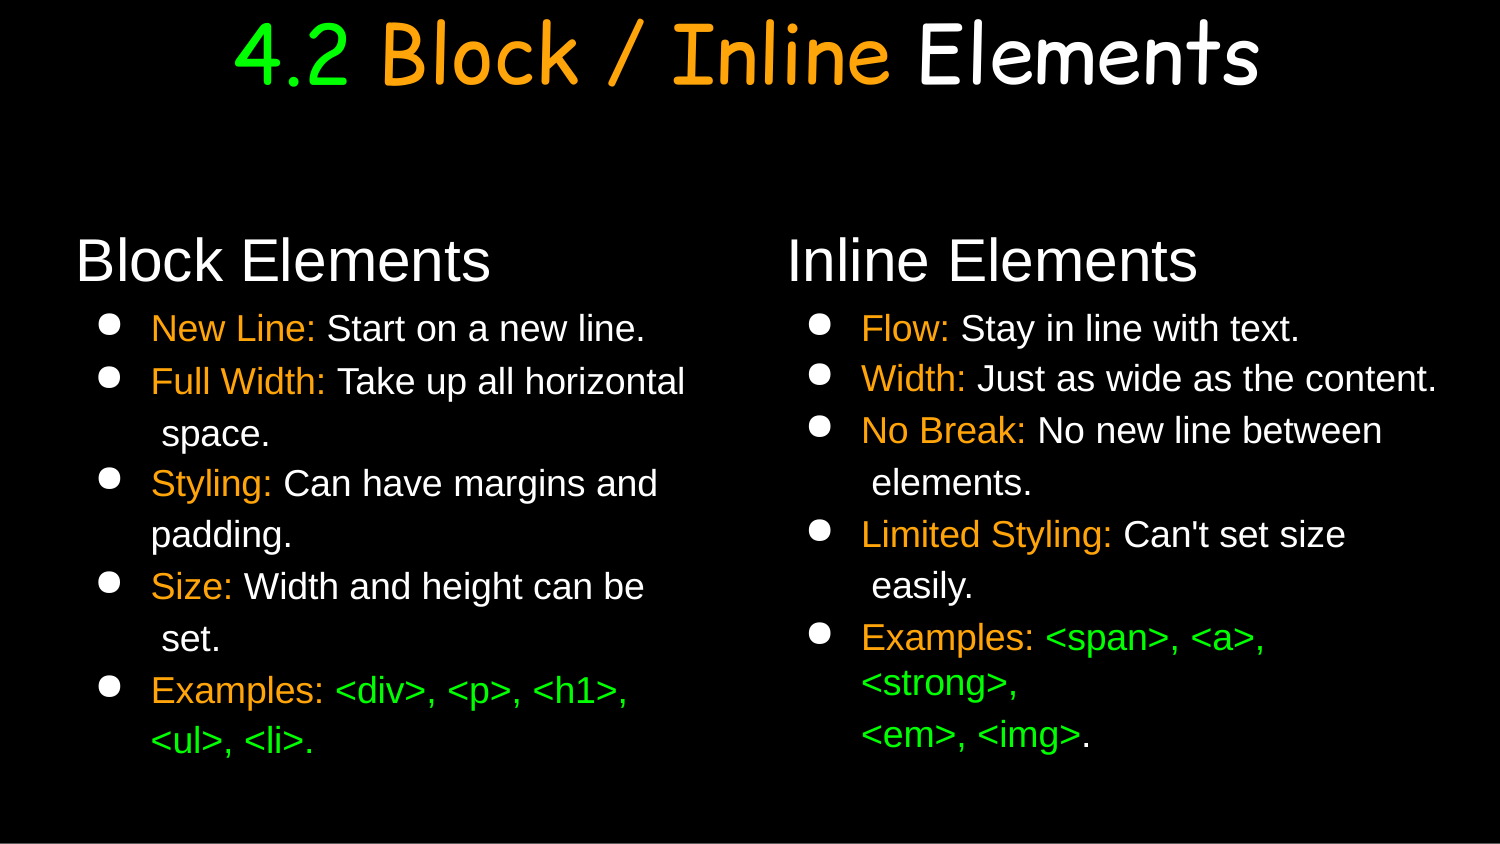

# 4.2 Block / Inline Elements
Block Elements
Inline Elements
New Line: Start on a new line.
Full Width: Take up all horizontal  space.
Styling: Can have margins and
padding.
Size: Width and height can be  set.
Examples: <div>, <p>, <h1>,
<ul>, <li>.
Flow: Stay in line with text.
Width: Just as wide as the content.
No Break: No new line between  elements.
Limited Styling: Can't set size  easily.
Examples: <span>, <a>, <strong>,
<em>, <img>.